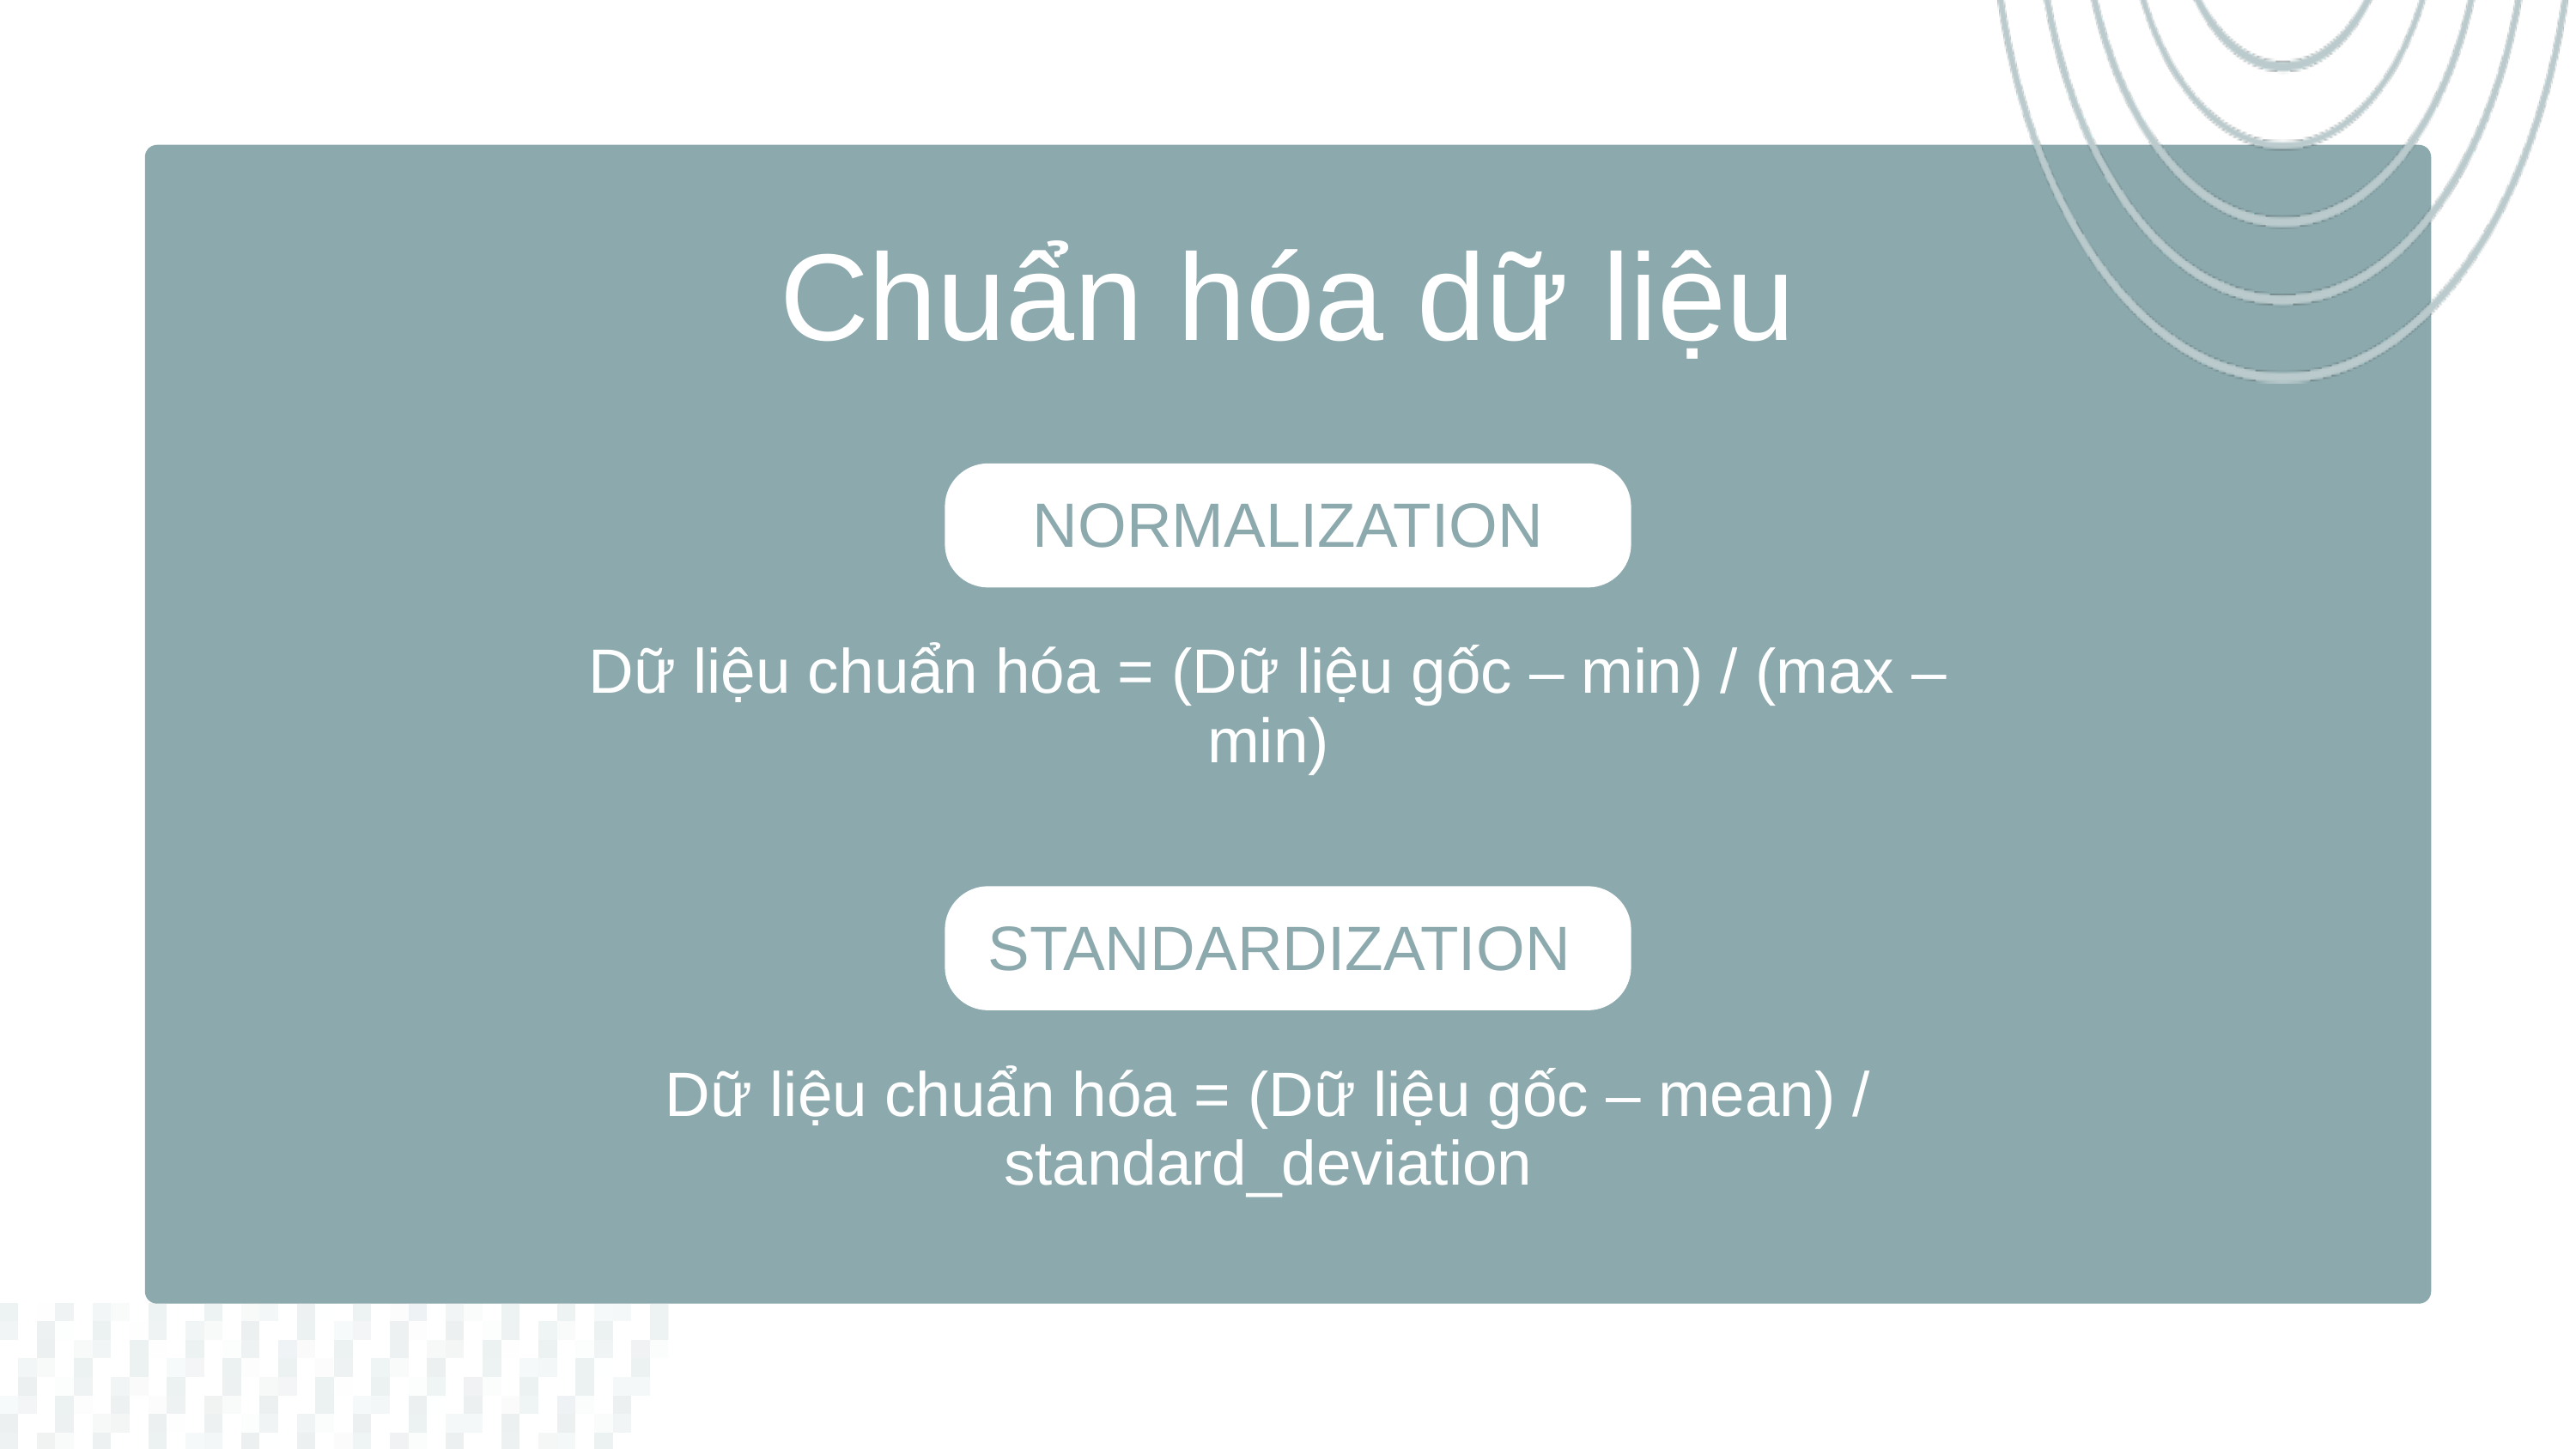

Chuẩn hóa dữ liệu

NORMALIZATION
Dữ liệu chuẩn hóa = (Dữ liệu gốc – min) / (max – min)

STANDARDIZATION
Dữ liệu chuẩn hóa = (Dữ liệu gốc – mean) / standard_deviation